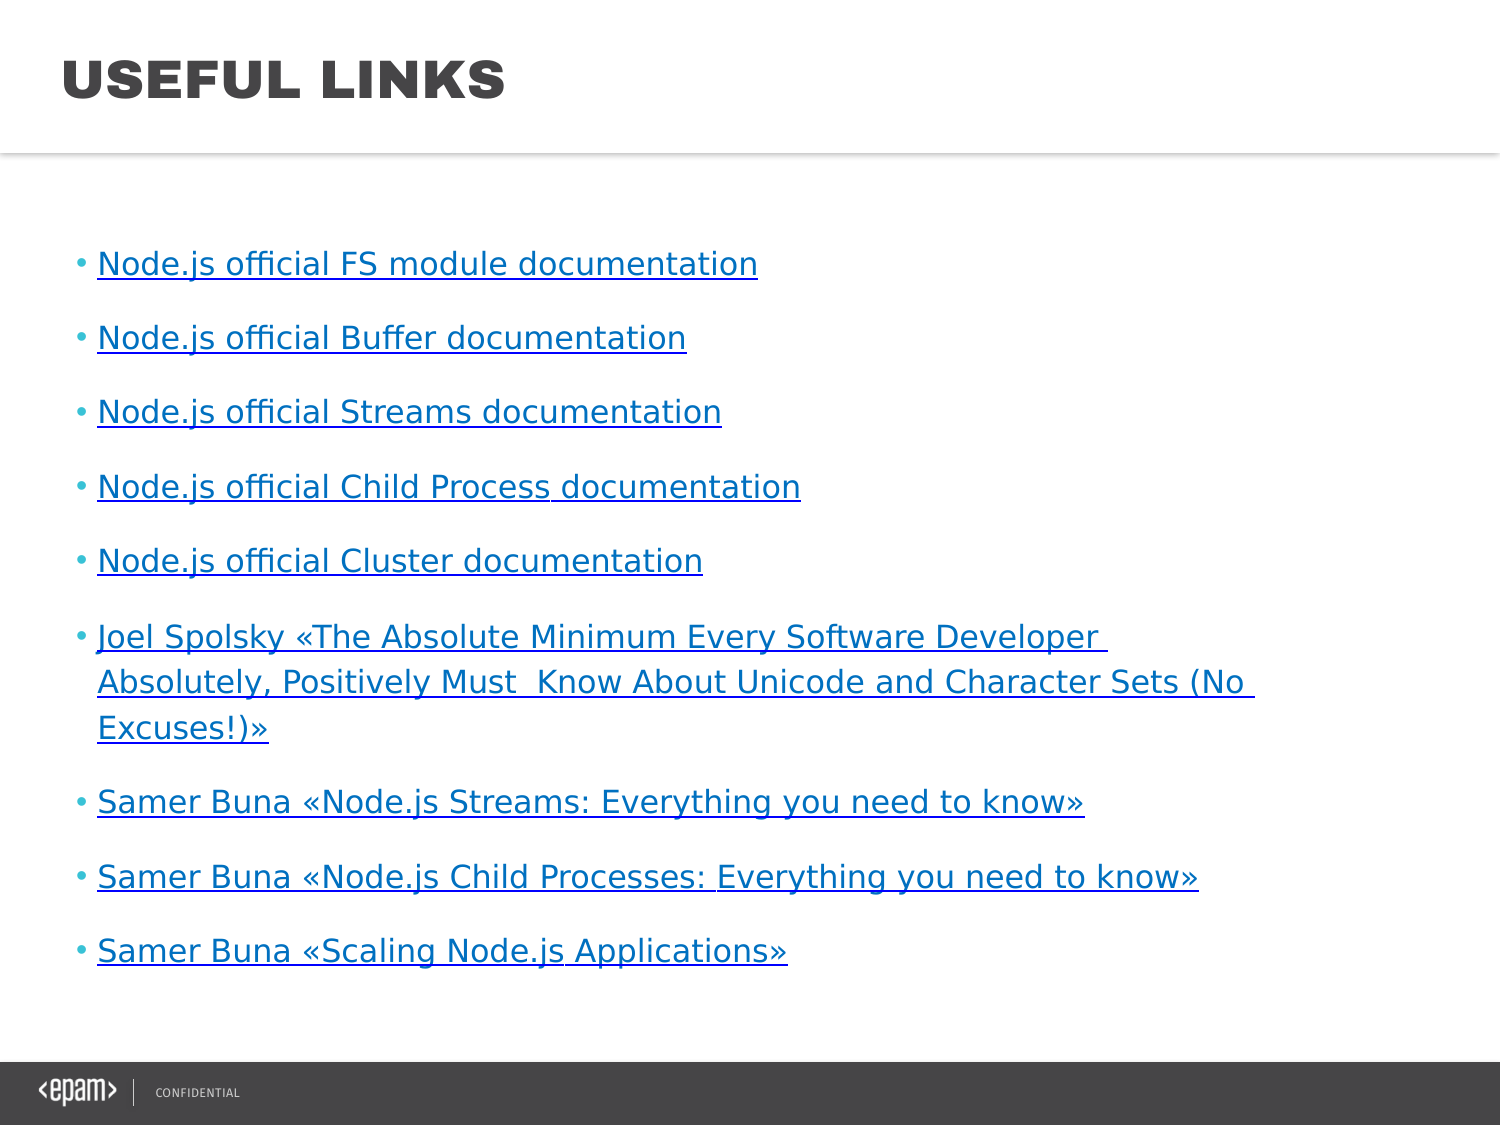

USEFUL LINKS
Node.js official FS module documentation
Node.js official Buffer documentation
Node.js official Streams documentation
Node.js official Child Process documentation
Node.js official Cluster documentation
Joel Spolsky «The Absolute Minimum Every Software Developer Absolutely, Positively Must  Know About Unicode and Character Sets (No Excuses!)»
Samer Buna «Node.js Streams: Everything you need to know»
Samer Buna «Node.js Child Processes: Everything you need to know»
Samer Buna «Scaling Node.js Applications»